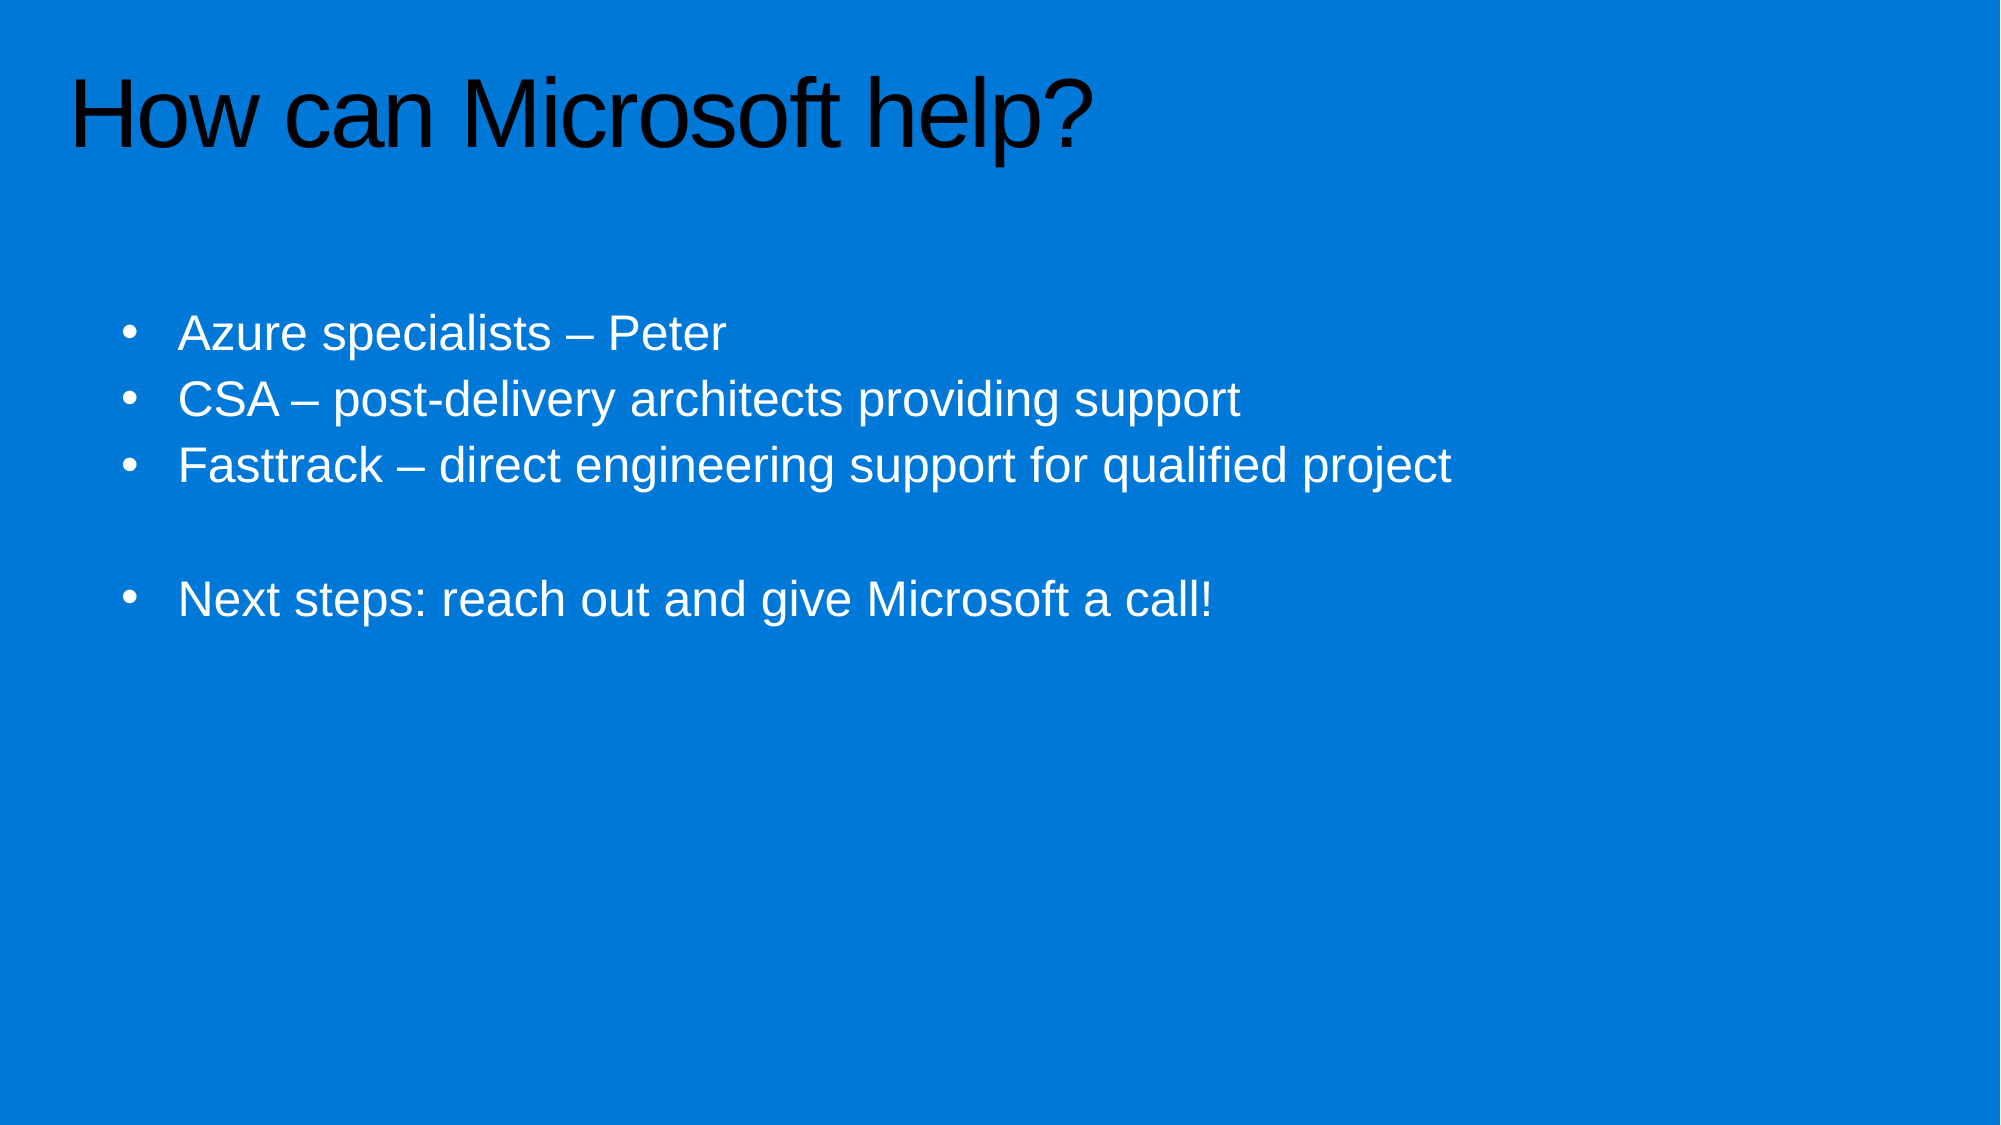

# How can Microsoft help?

Azure specialists – Peter
CSA – post-delivery architects providing support
Fasttrack – direct engineering support for qualified project

Next steps: reach out and give Microsoft a call!